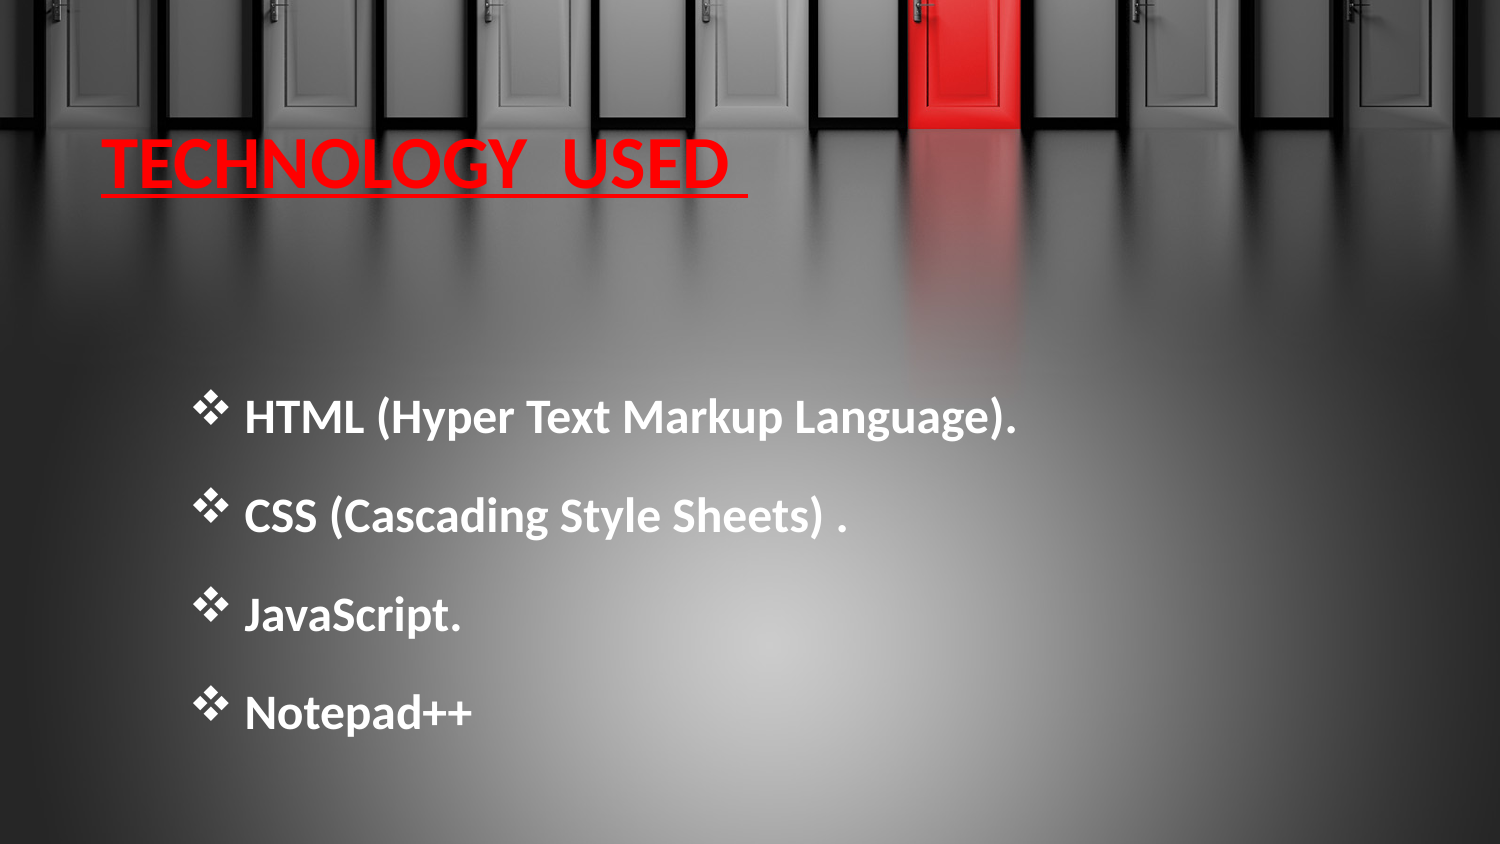

# TECHNOLOGY  USED
HTML (Hyper Text Markup Language).
CSS (Cascading Style Sheets) .
JavaScript.
Notepad++